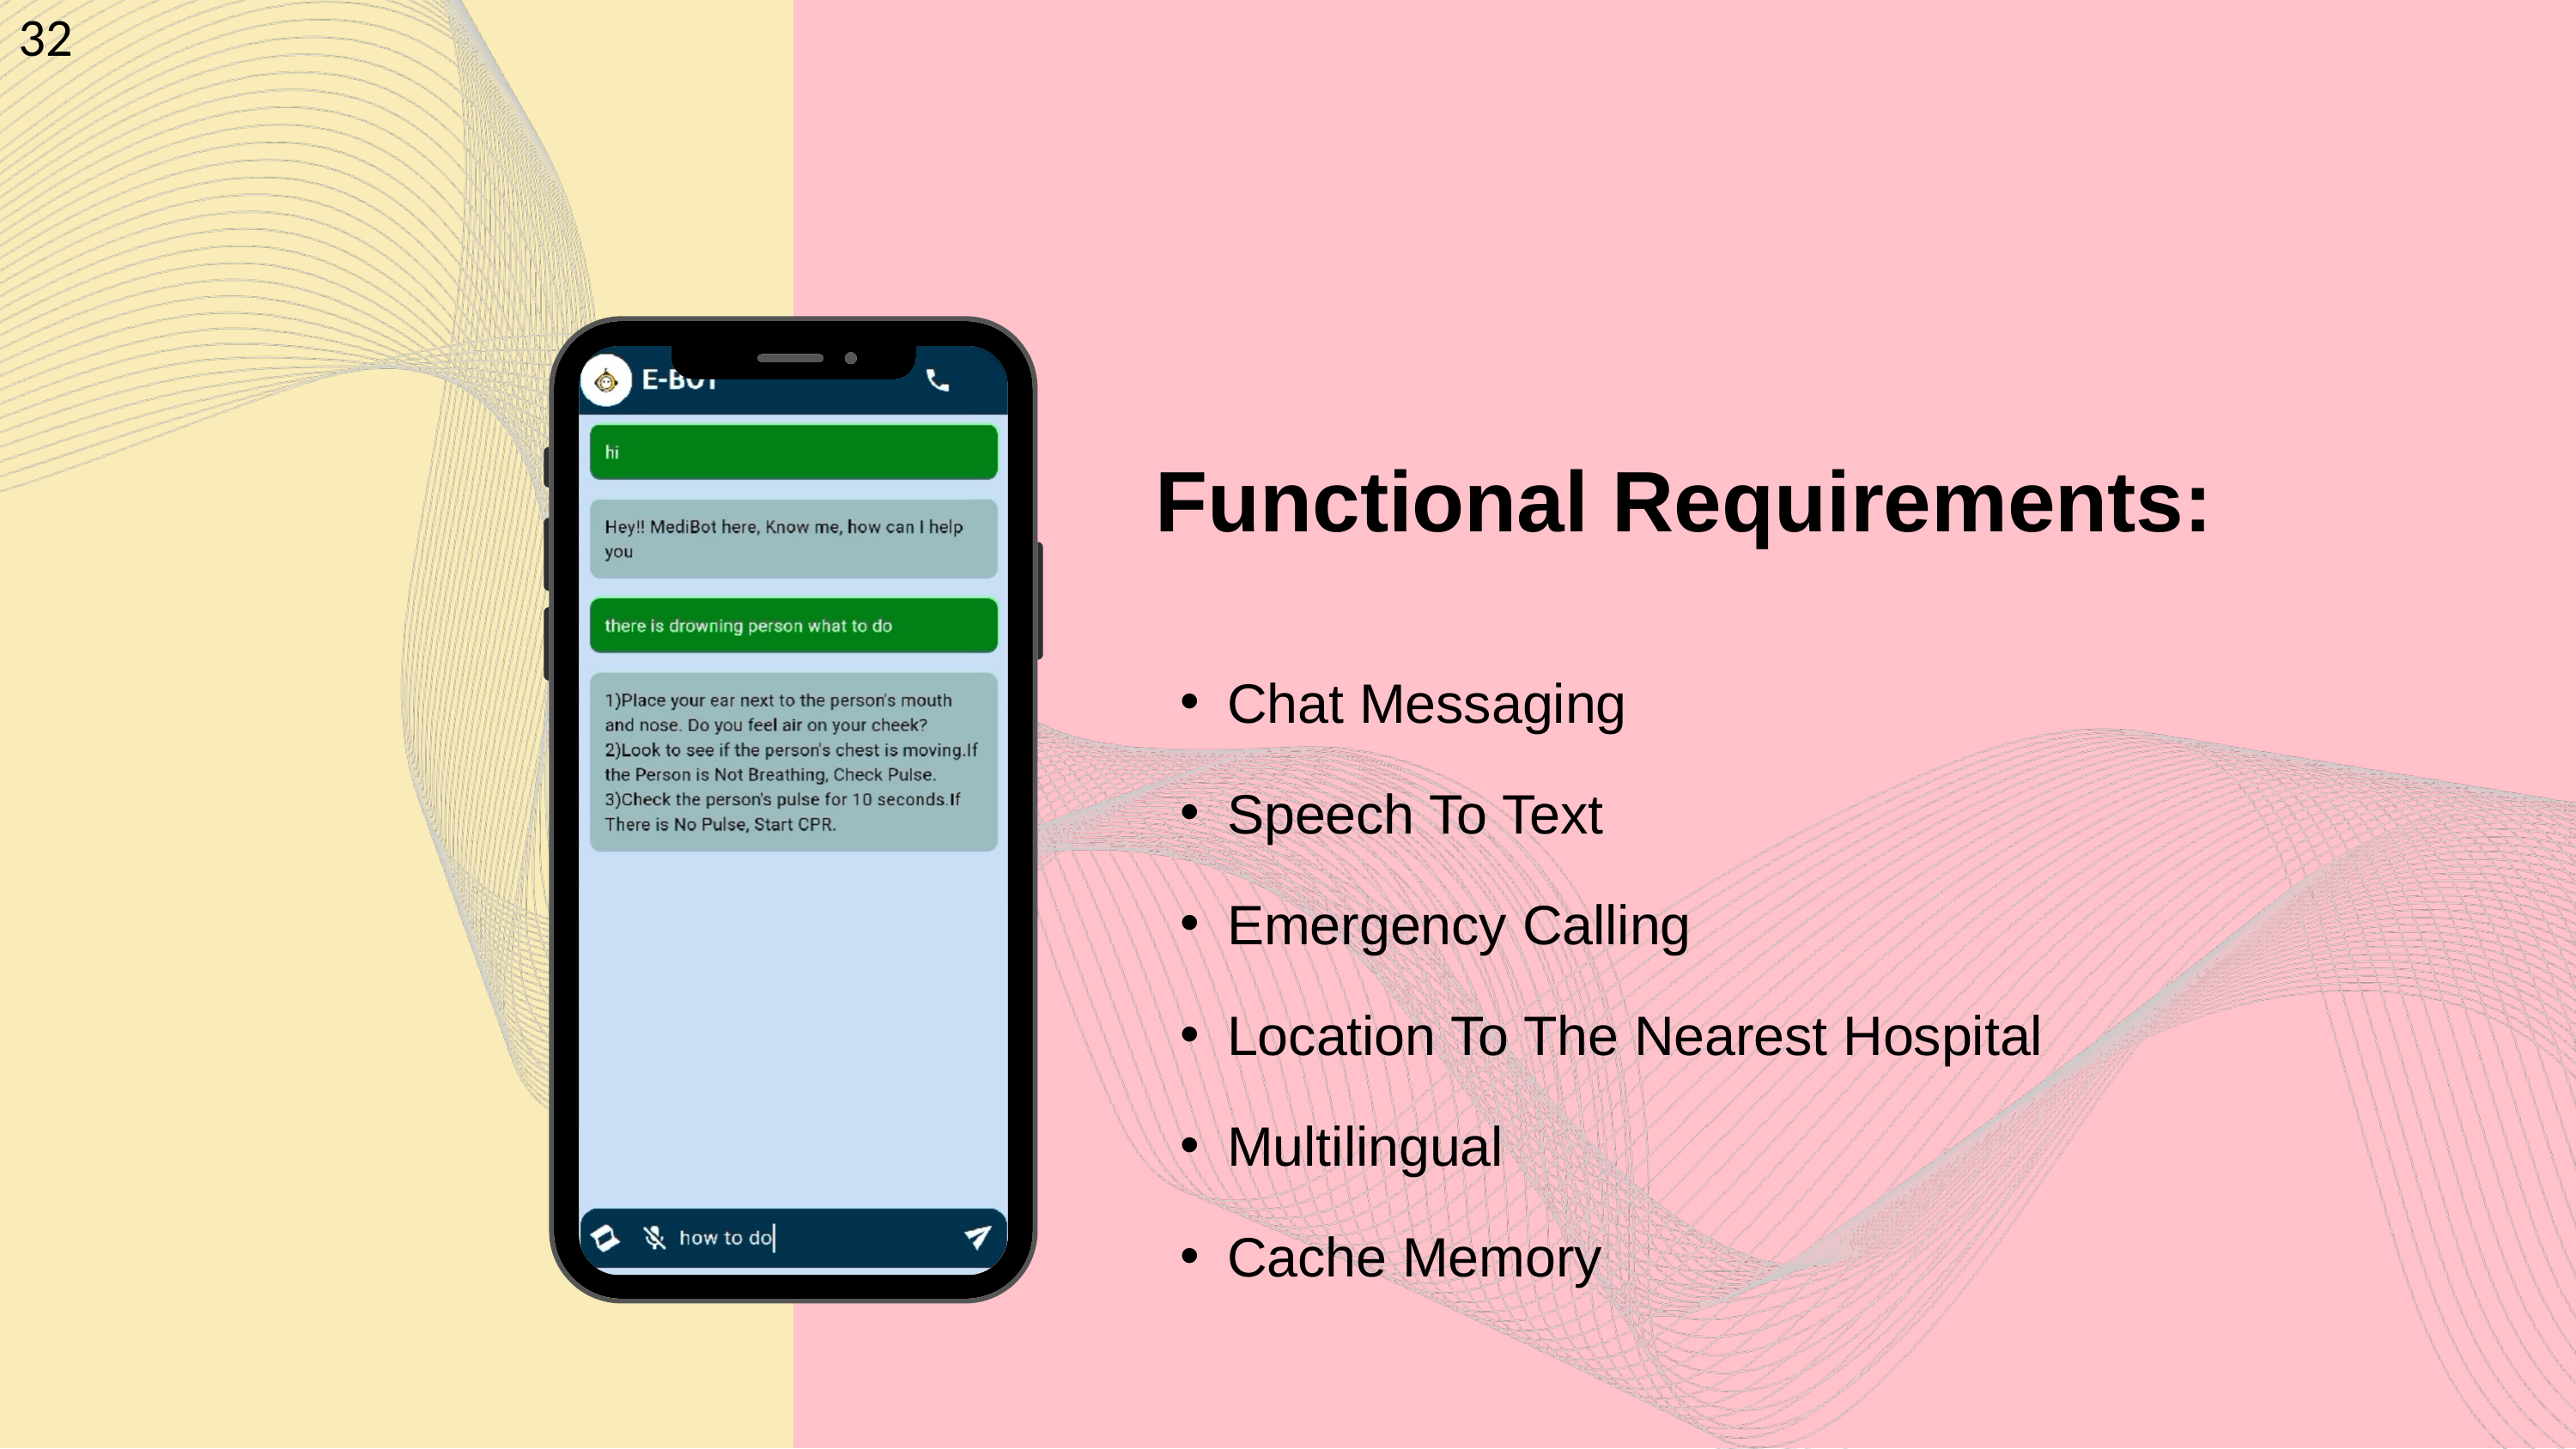

32

Functional Requirements:
Chat Messaging
Speech To Text
Emergency Calling
Location To The Nearest Hospital
Multilingual
Cache Memory